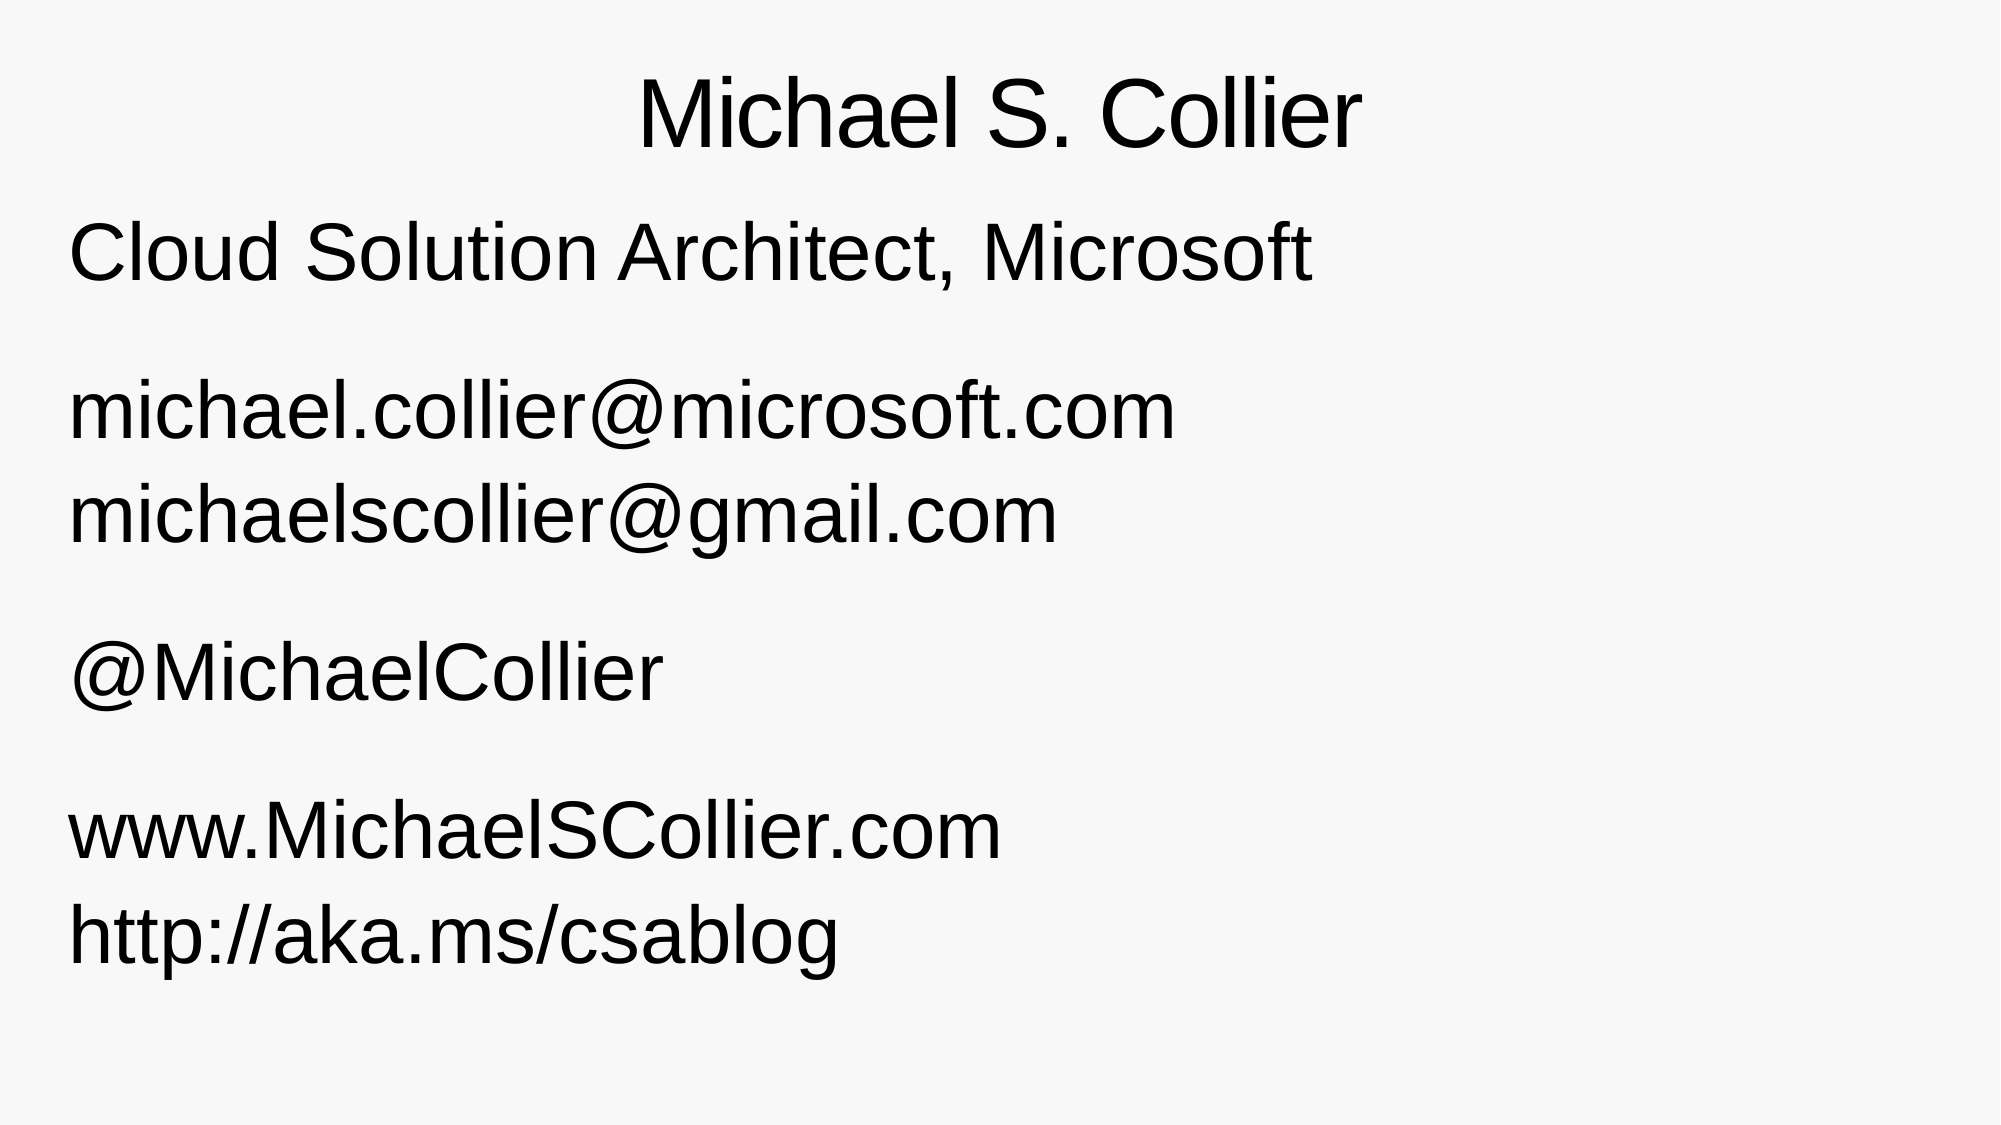

# Michael S. Collier
Cloud Solution Architect, Microsoft

michael.collier@microsoft.com
michaelscollier@gmail.com

@MichaelCollier

www.MichaelSCollier.com
http://aka.ms/csablog